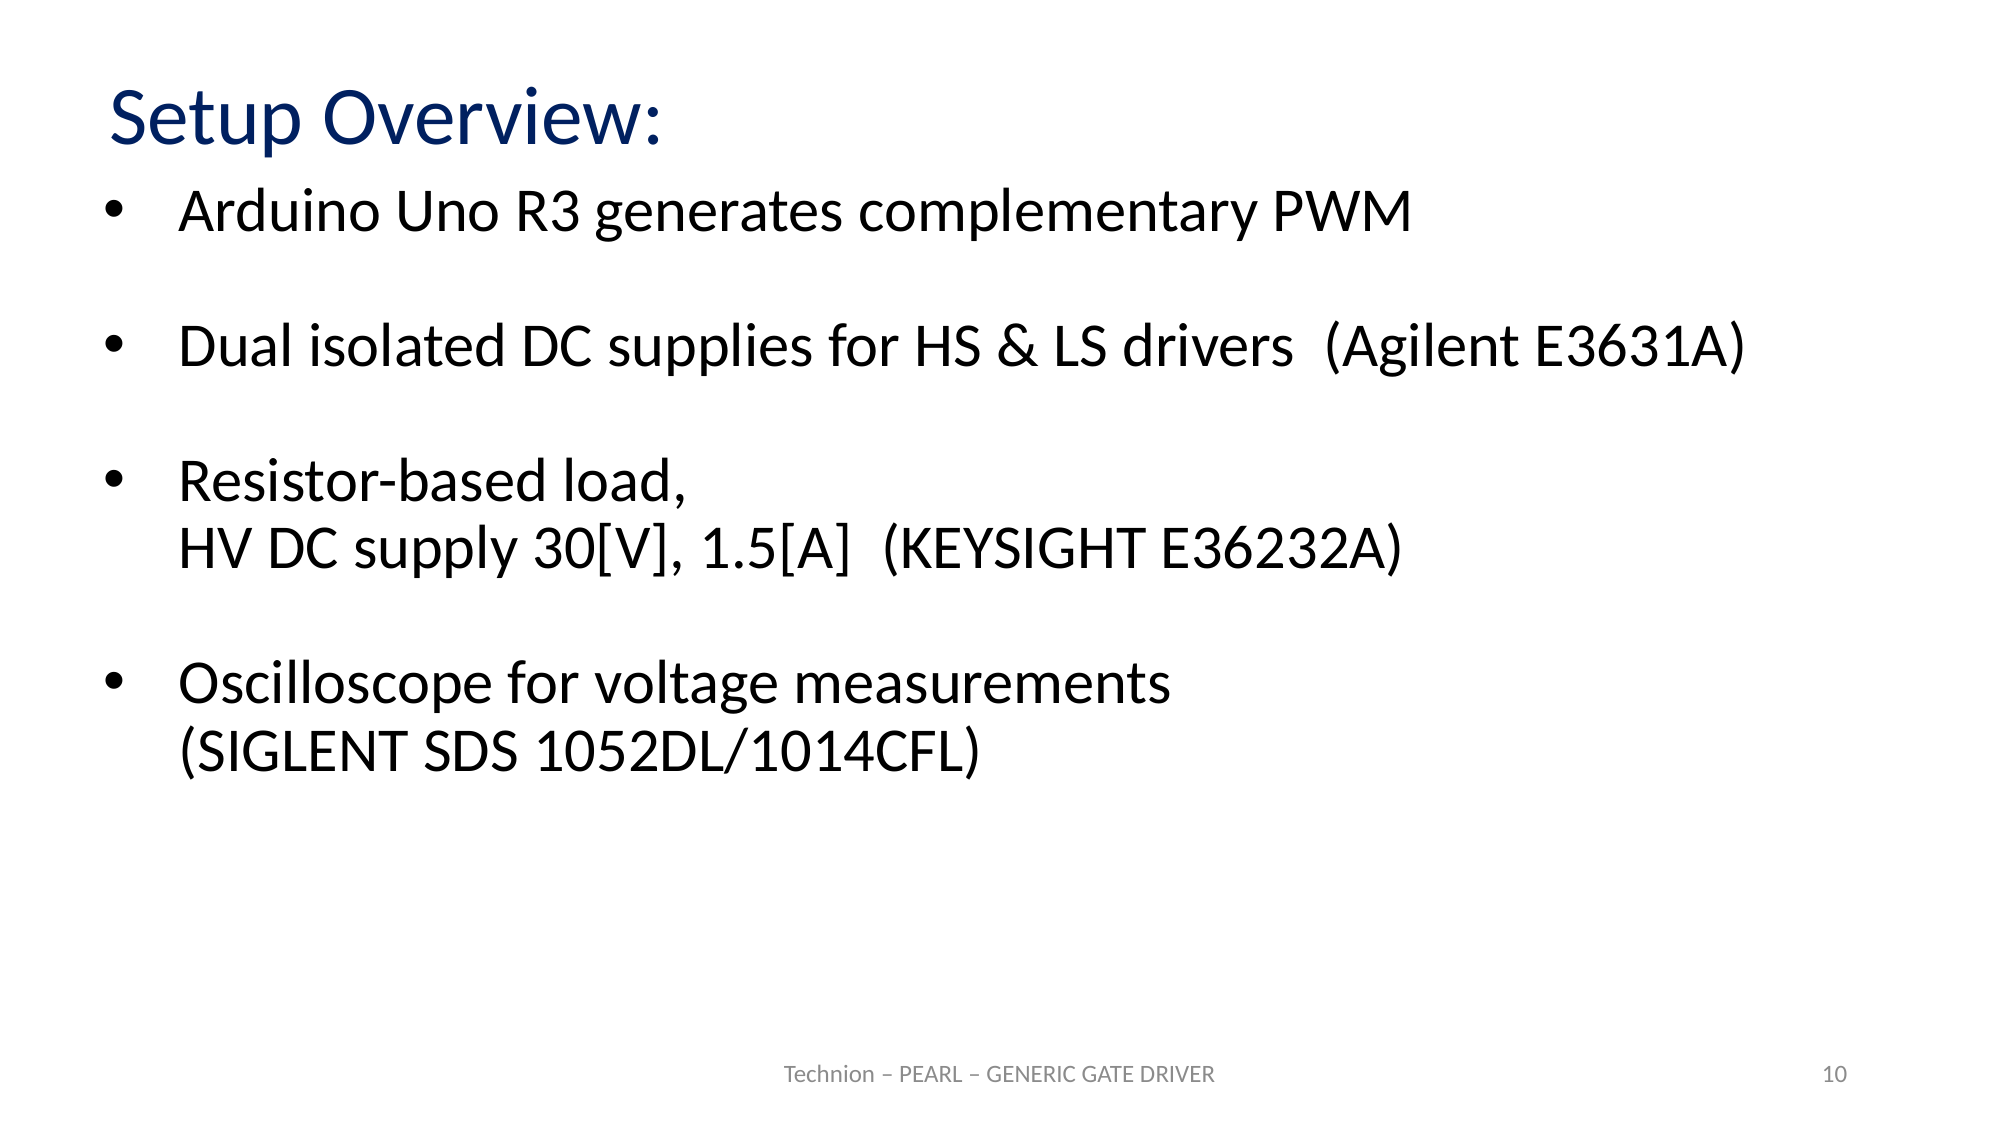

Setup Overview:
Arduino Uno R3 generates complementary PWM

Dual isolated DC supplies for HS & LS drivers  (Agilent E3631A)

Resistor-based load,
HV DC supply 30[V], 1.5[A]  (KEYSIGHT E36232A)

Oscilloscope for voltage measurements
(SIGLENT SDS 1052DL/1014CFL)
Technion – PEARL – GENERIC GATE DRIVER
10